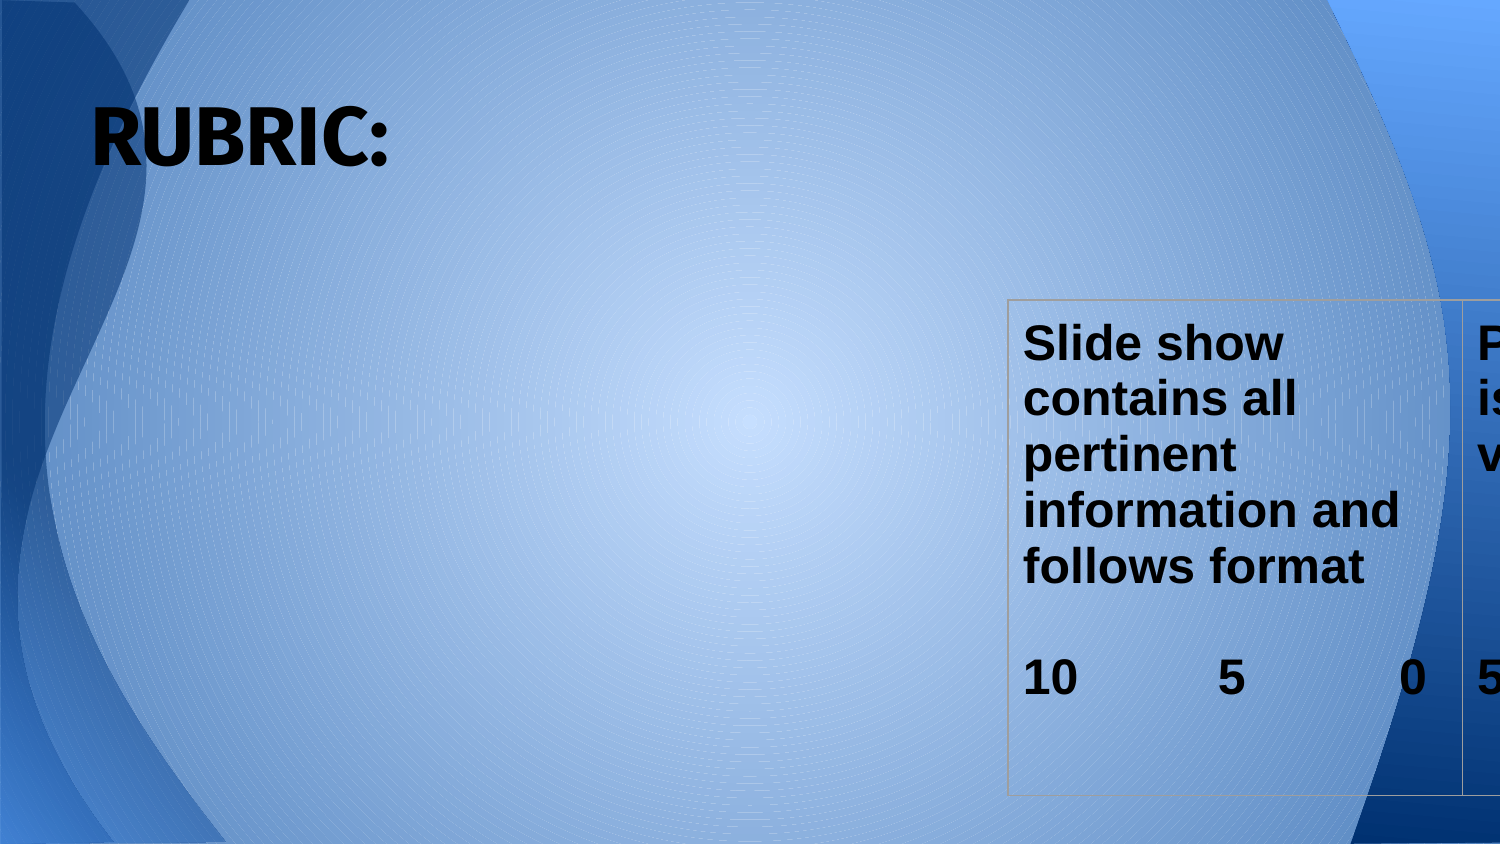

# RUBRIC:

| Slide show contains all pertinent information and follows format 10 5 0 | Product/Service is original and viable. 5 3 0 | Sharks are persuaded and interested during presentation. 5 3 0 |
| --- | --- | --- |